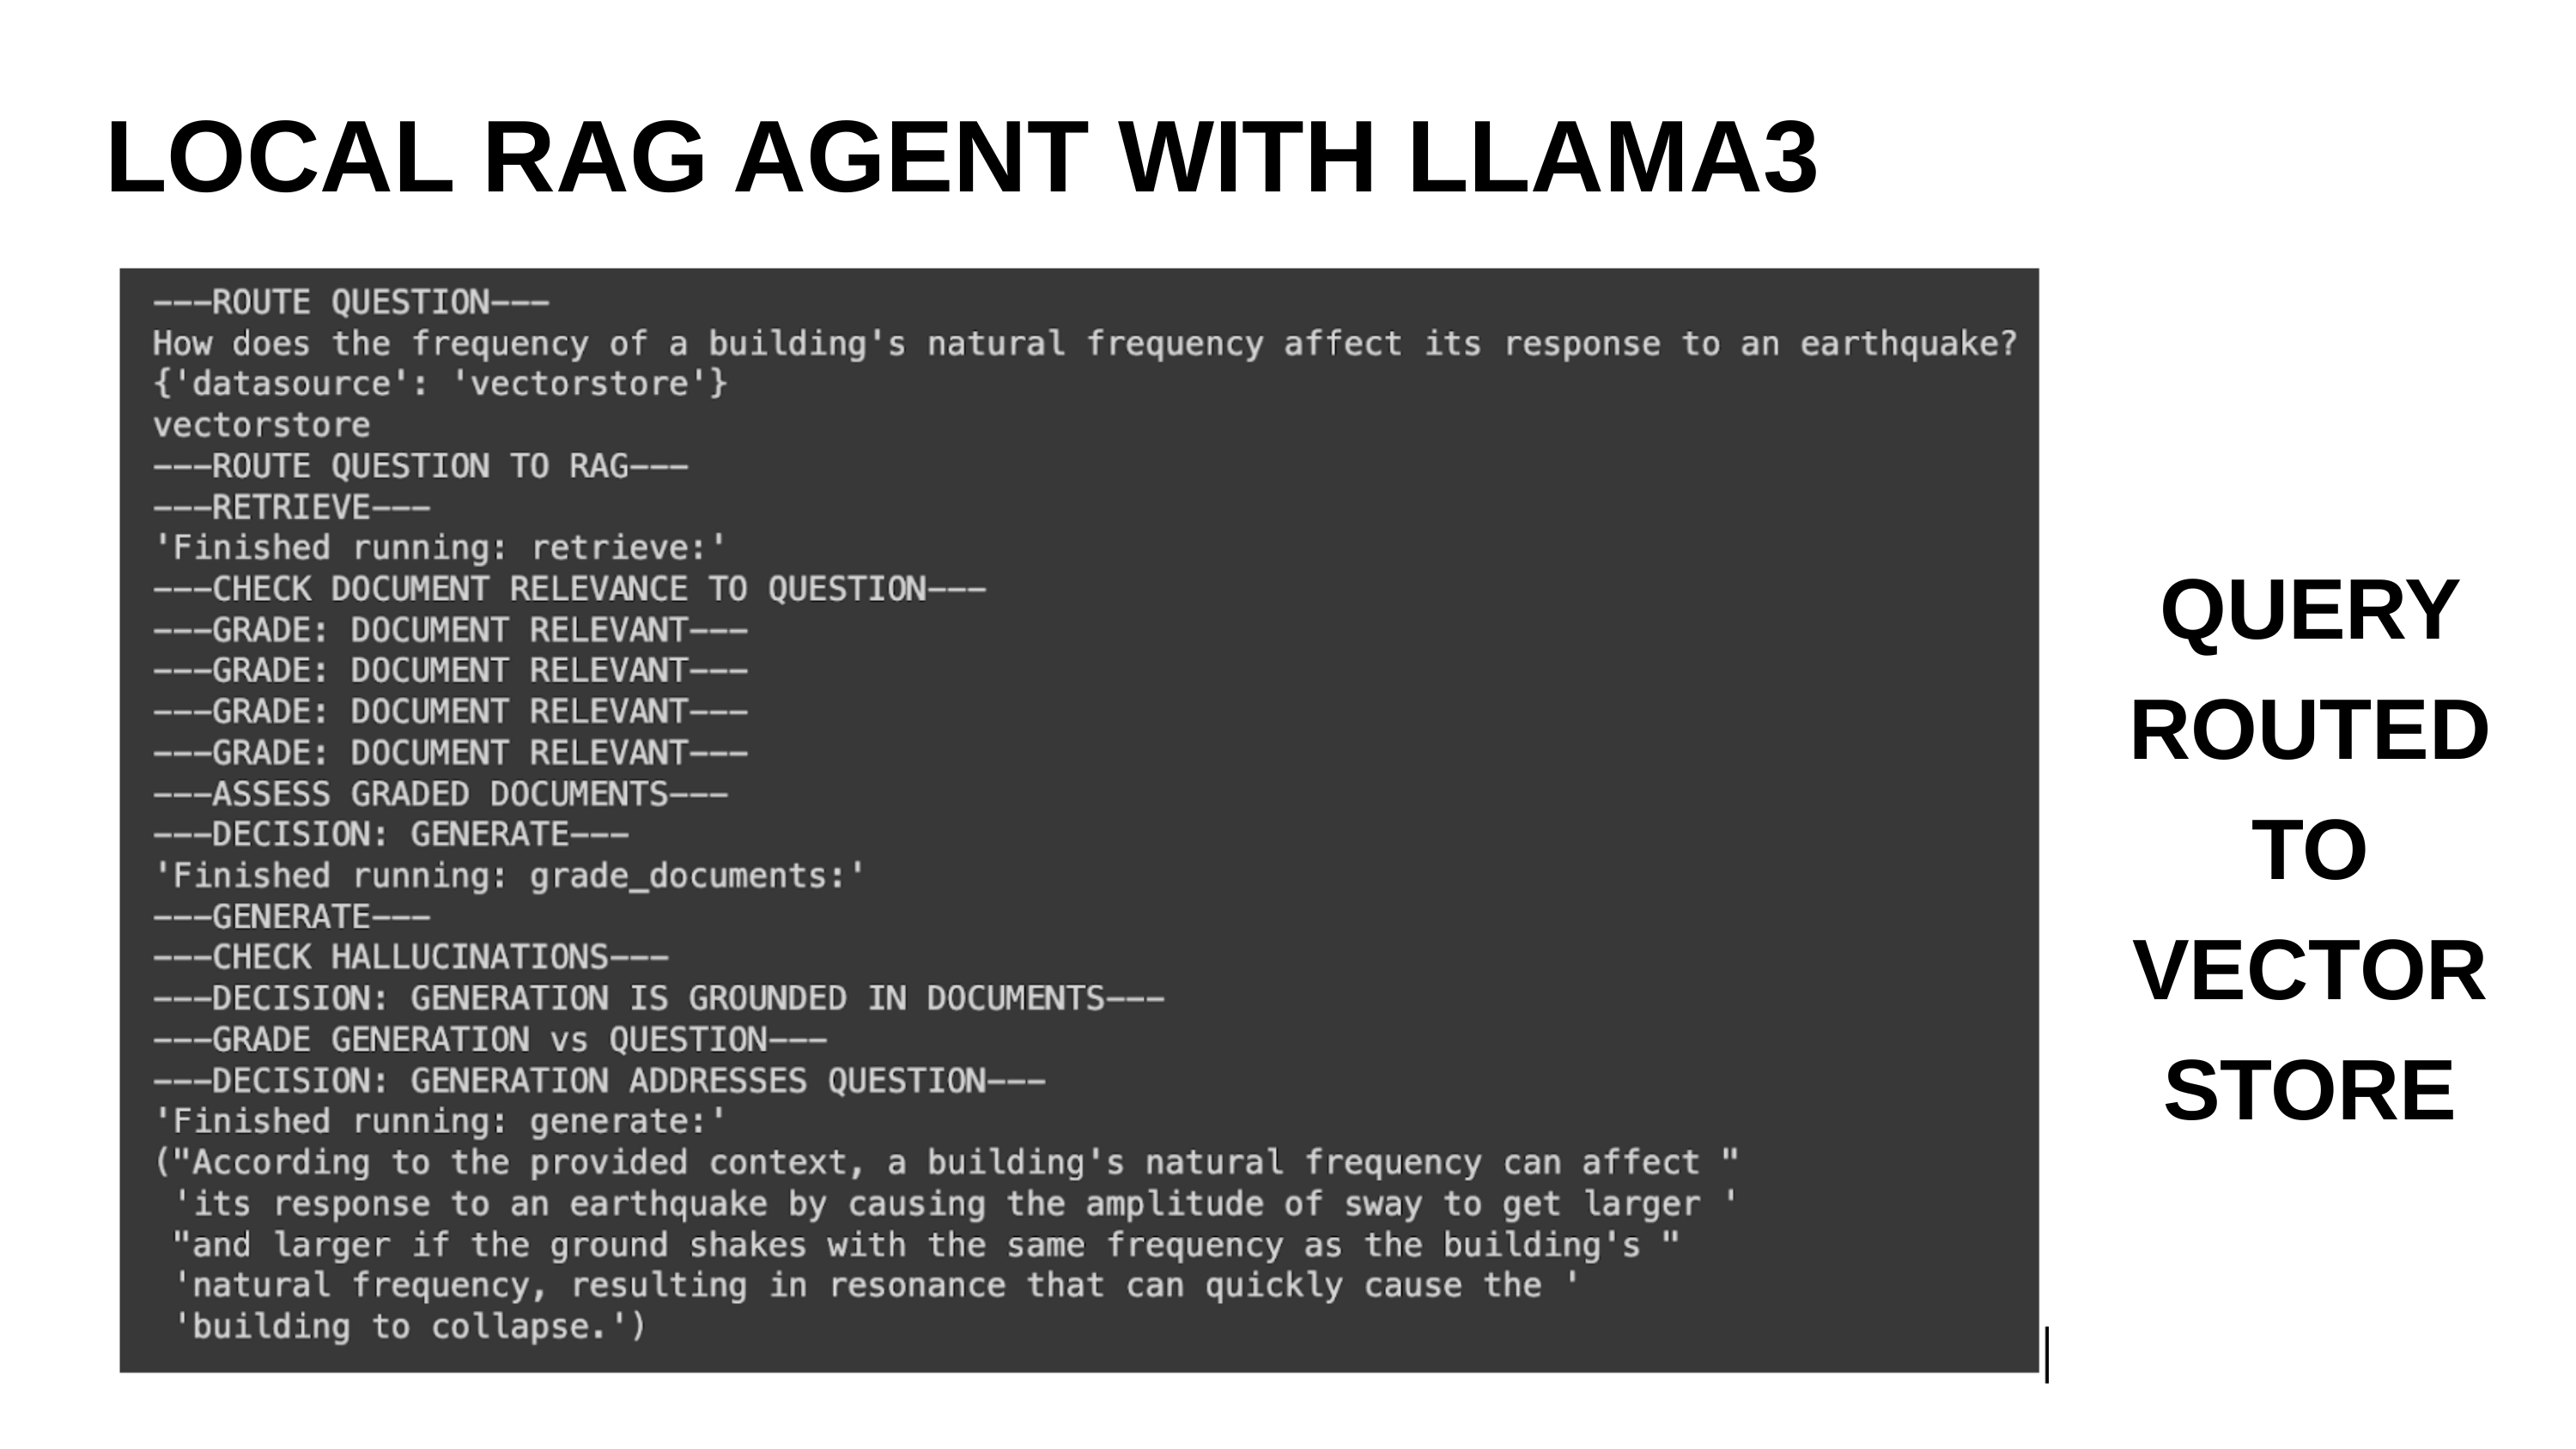

LOCAL RAG AGENT WITH LLAMA3

QUERY ROUTED TO VECTOR STORE